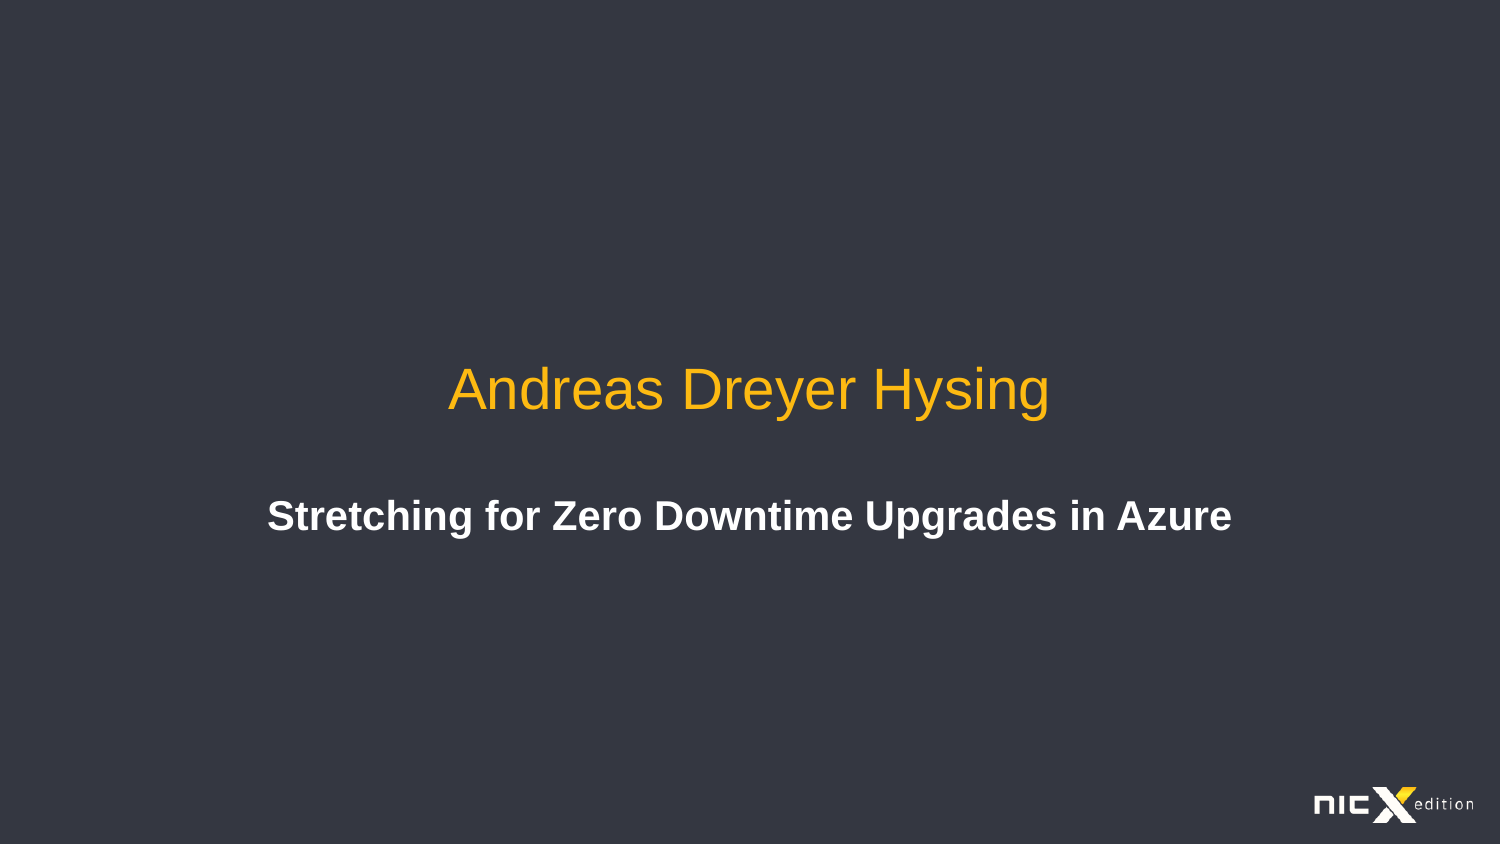

# Andreas Dreyer Hysing
Stretching for Zero Downtime Upgrades in Azure